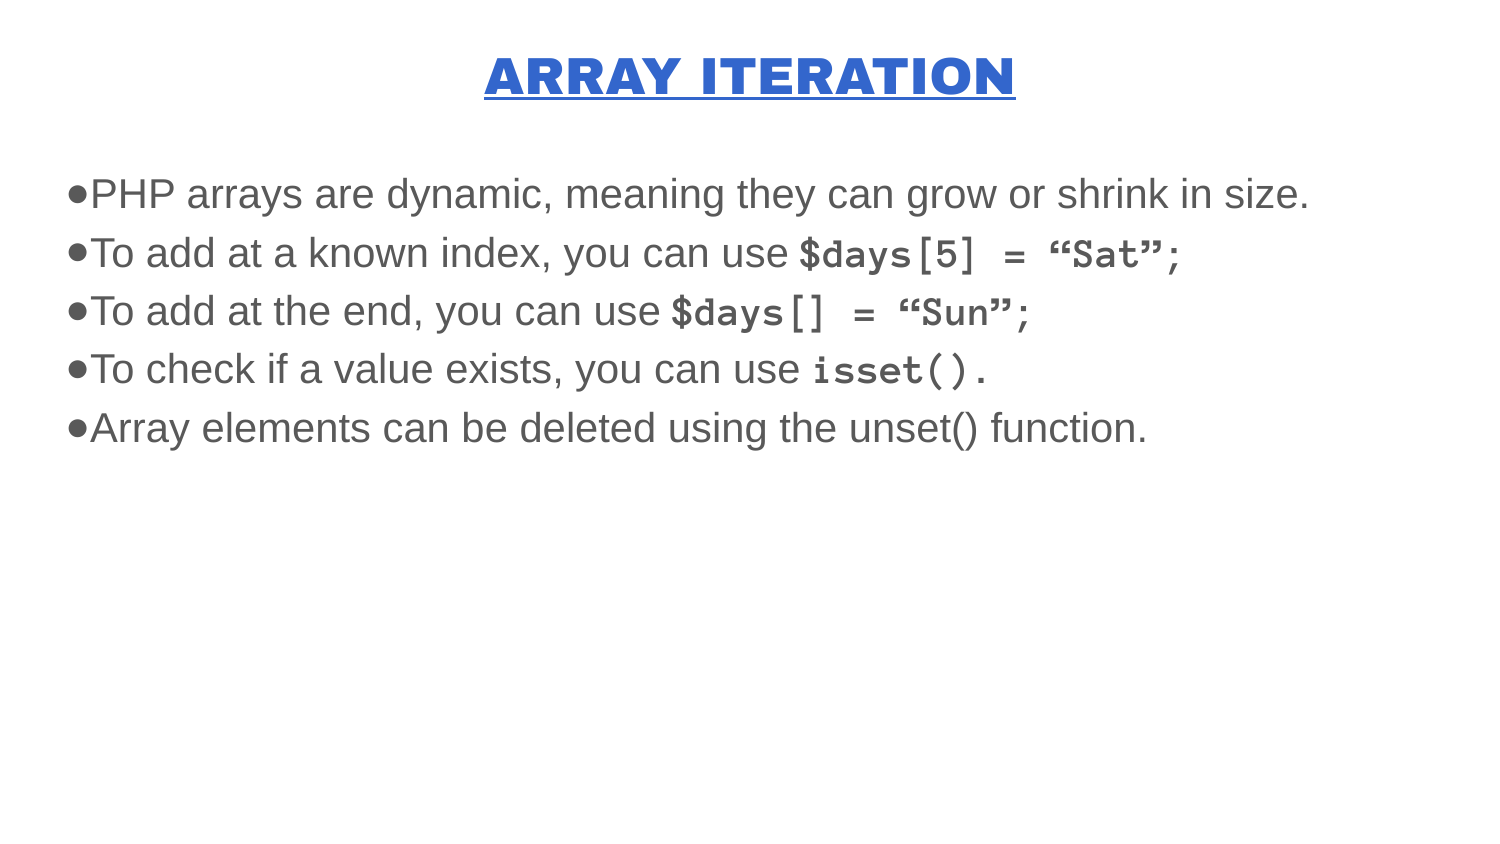

# ARRAY ITERATION
PHP arrays are dynamic, meaning they can grow or shrink in size.
To add at a known index, you can use $days[5] = “Sat”;
To add at the end, you can use $days[] = “Sun”;
To check if a value exists, you can use isset().
Array elements can be deleted using the unset() function.